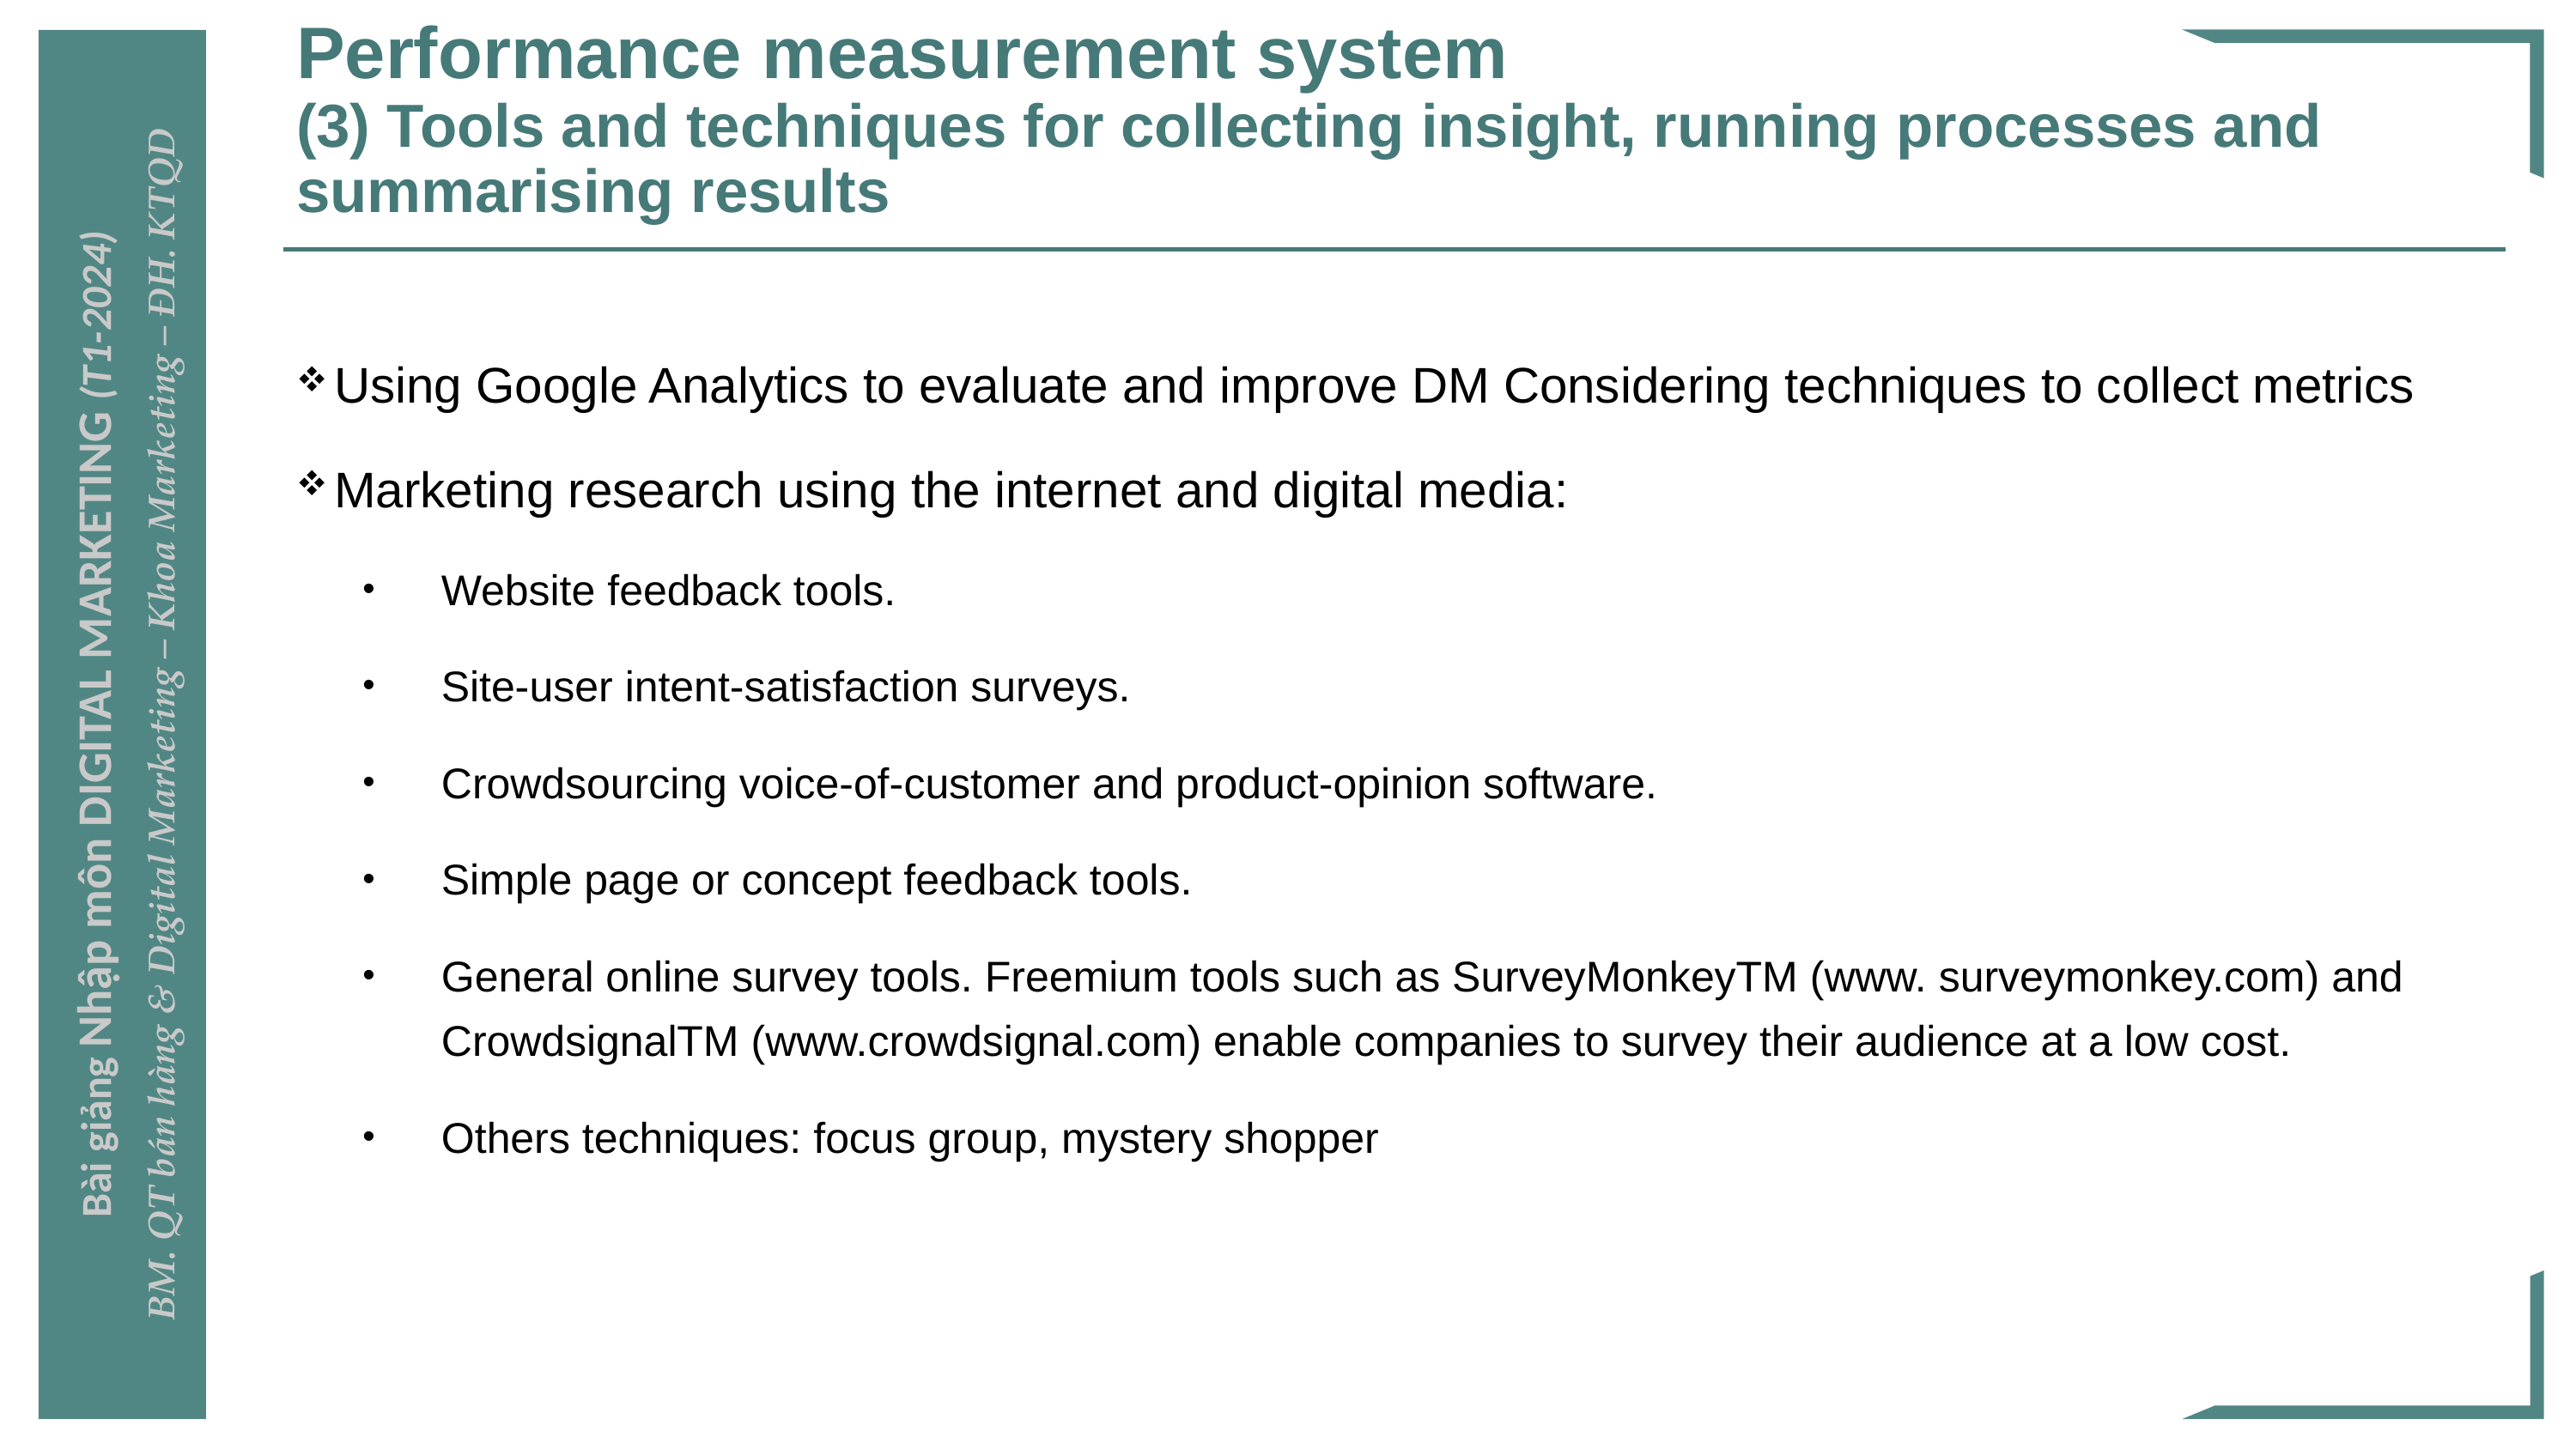

# Performance measurement system (3) Tools and techniques for collecting insight, running processes and summarising results
Using Google Analytics to evaluate and improve DM Considering techniques to collect metrics
Marketing research using the internet and digital media:
Website feedback tools.
Site-user intent-satisfaction surveys.
Crowdsourcing voice-of-customer and product-opinion software.
Simple page or concept feedback tools.
General online survey tools. Freemium tools such as SurveyMonkeyTM (www. surveymonkey.com) and CrowdsignalTM (www.crowdsignal.com) enable companies to survey their audience at a low cost.
Others techniques: focus group, mystery shopper